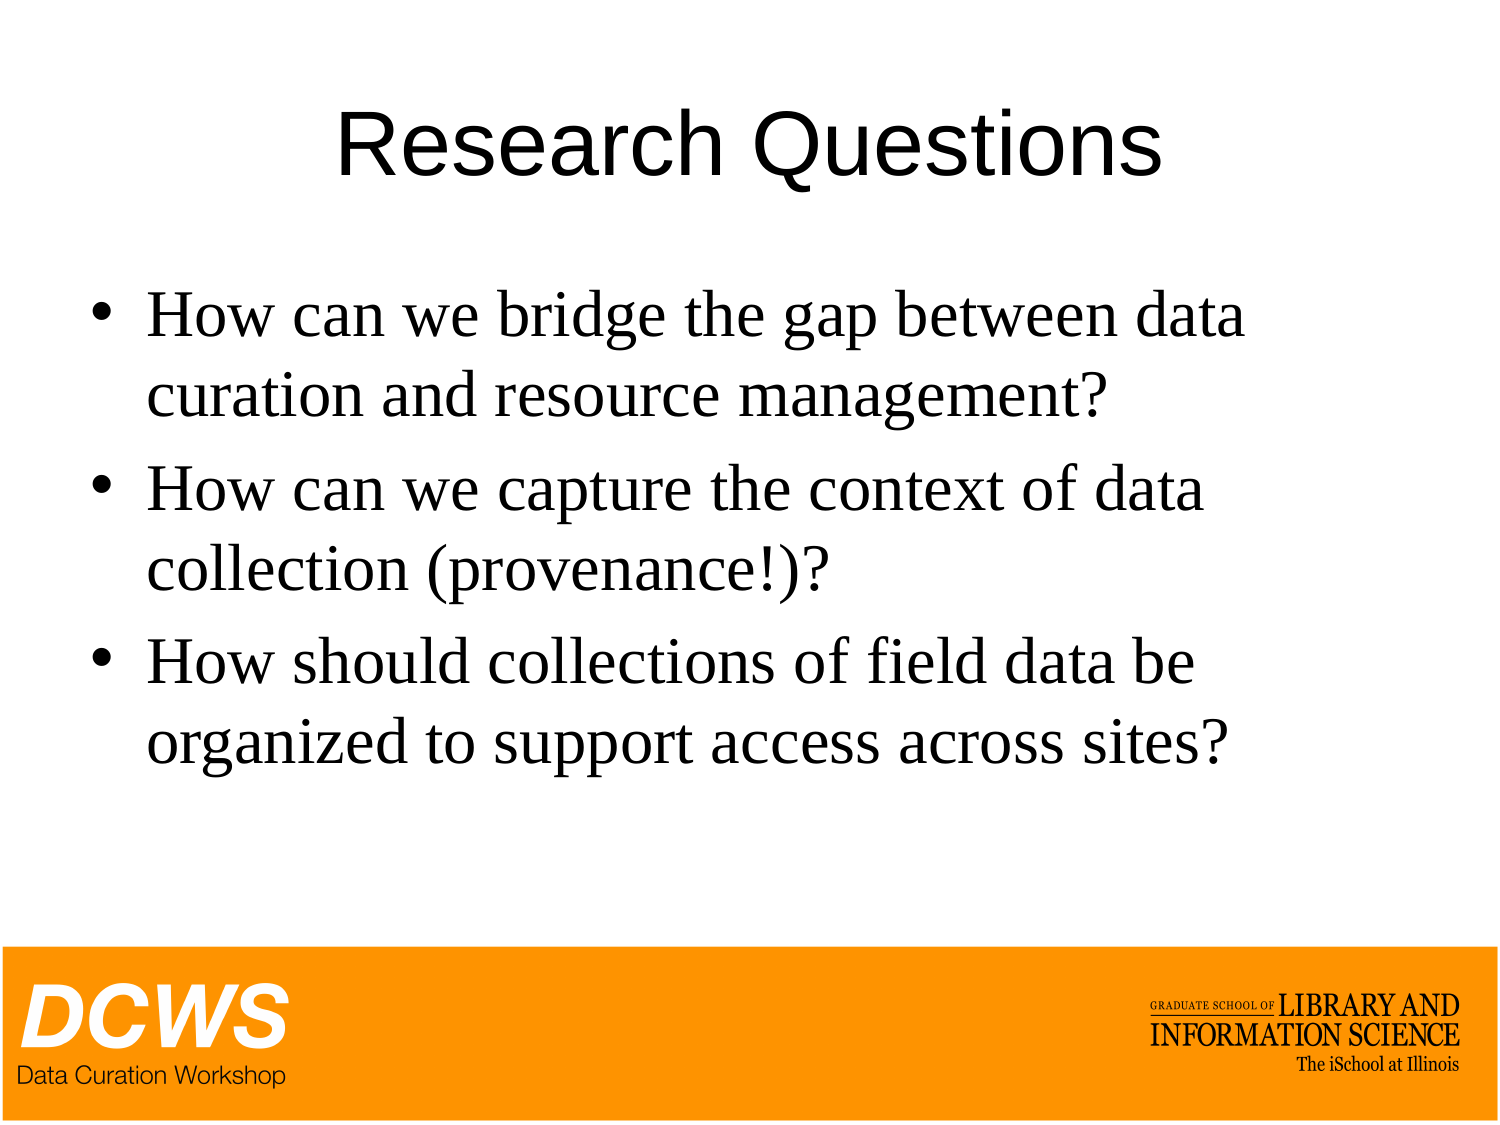

# Research Questions
How can we bridge the gap between data curation and resource management?
How can we capture the context of data collection (provenance!)?
How should collections of field data be organized to support access across sites?